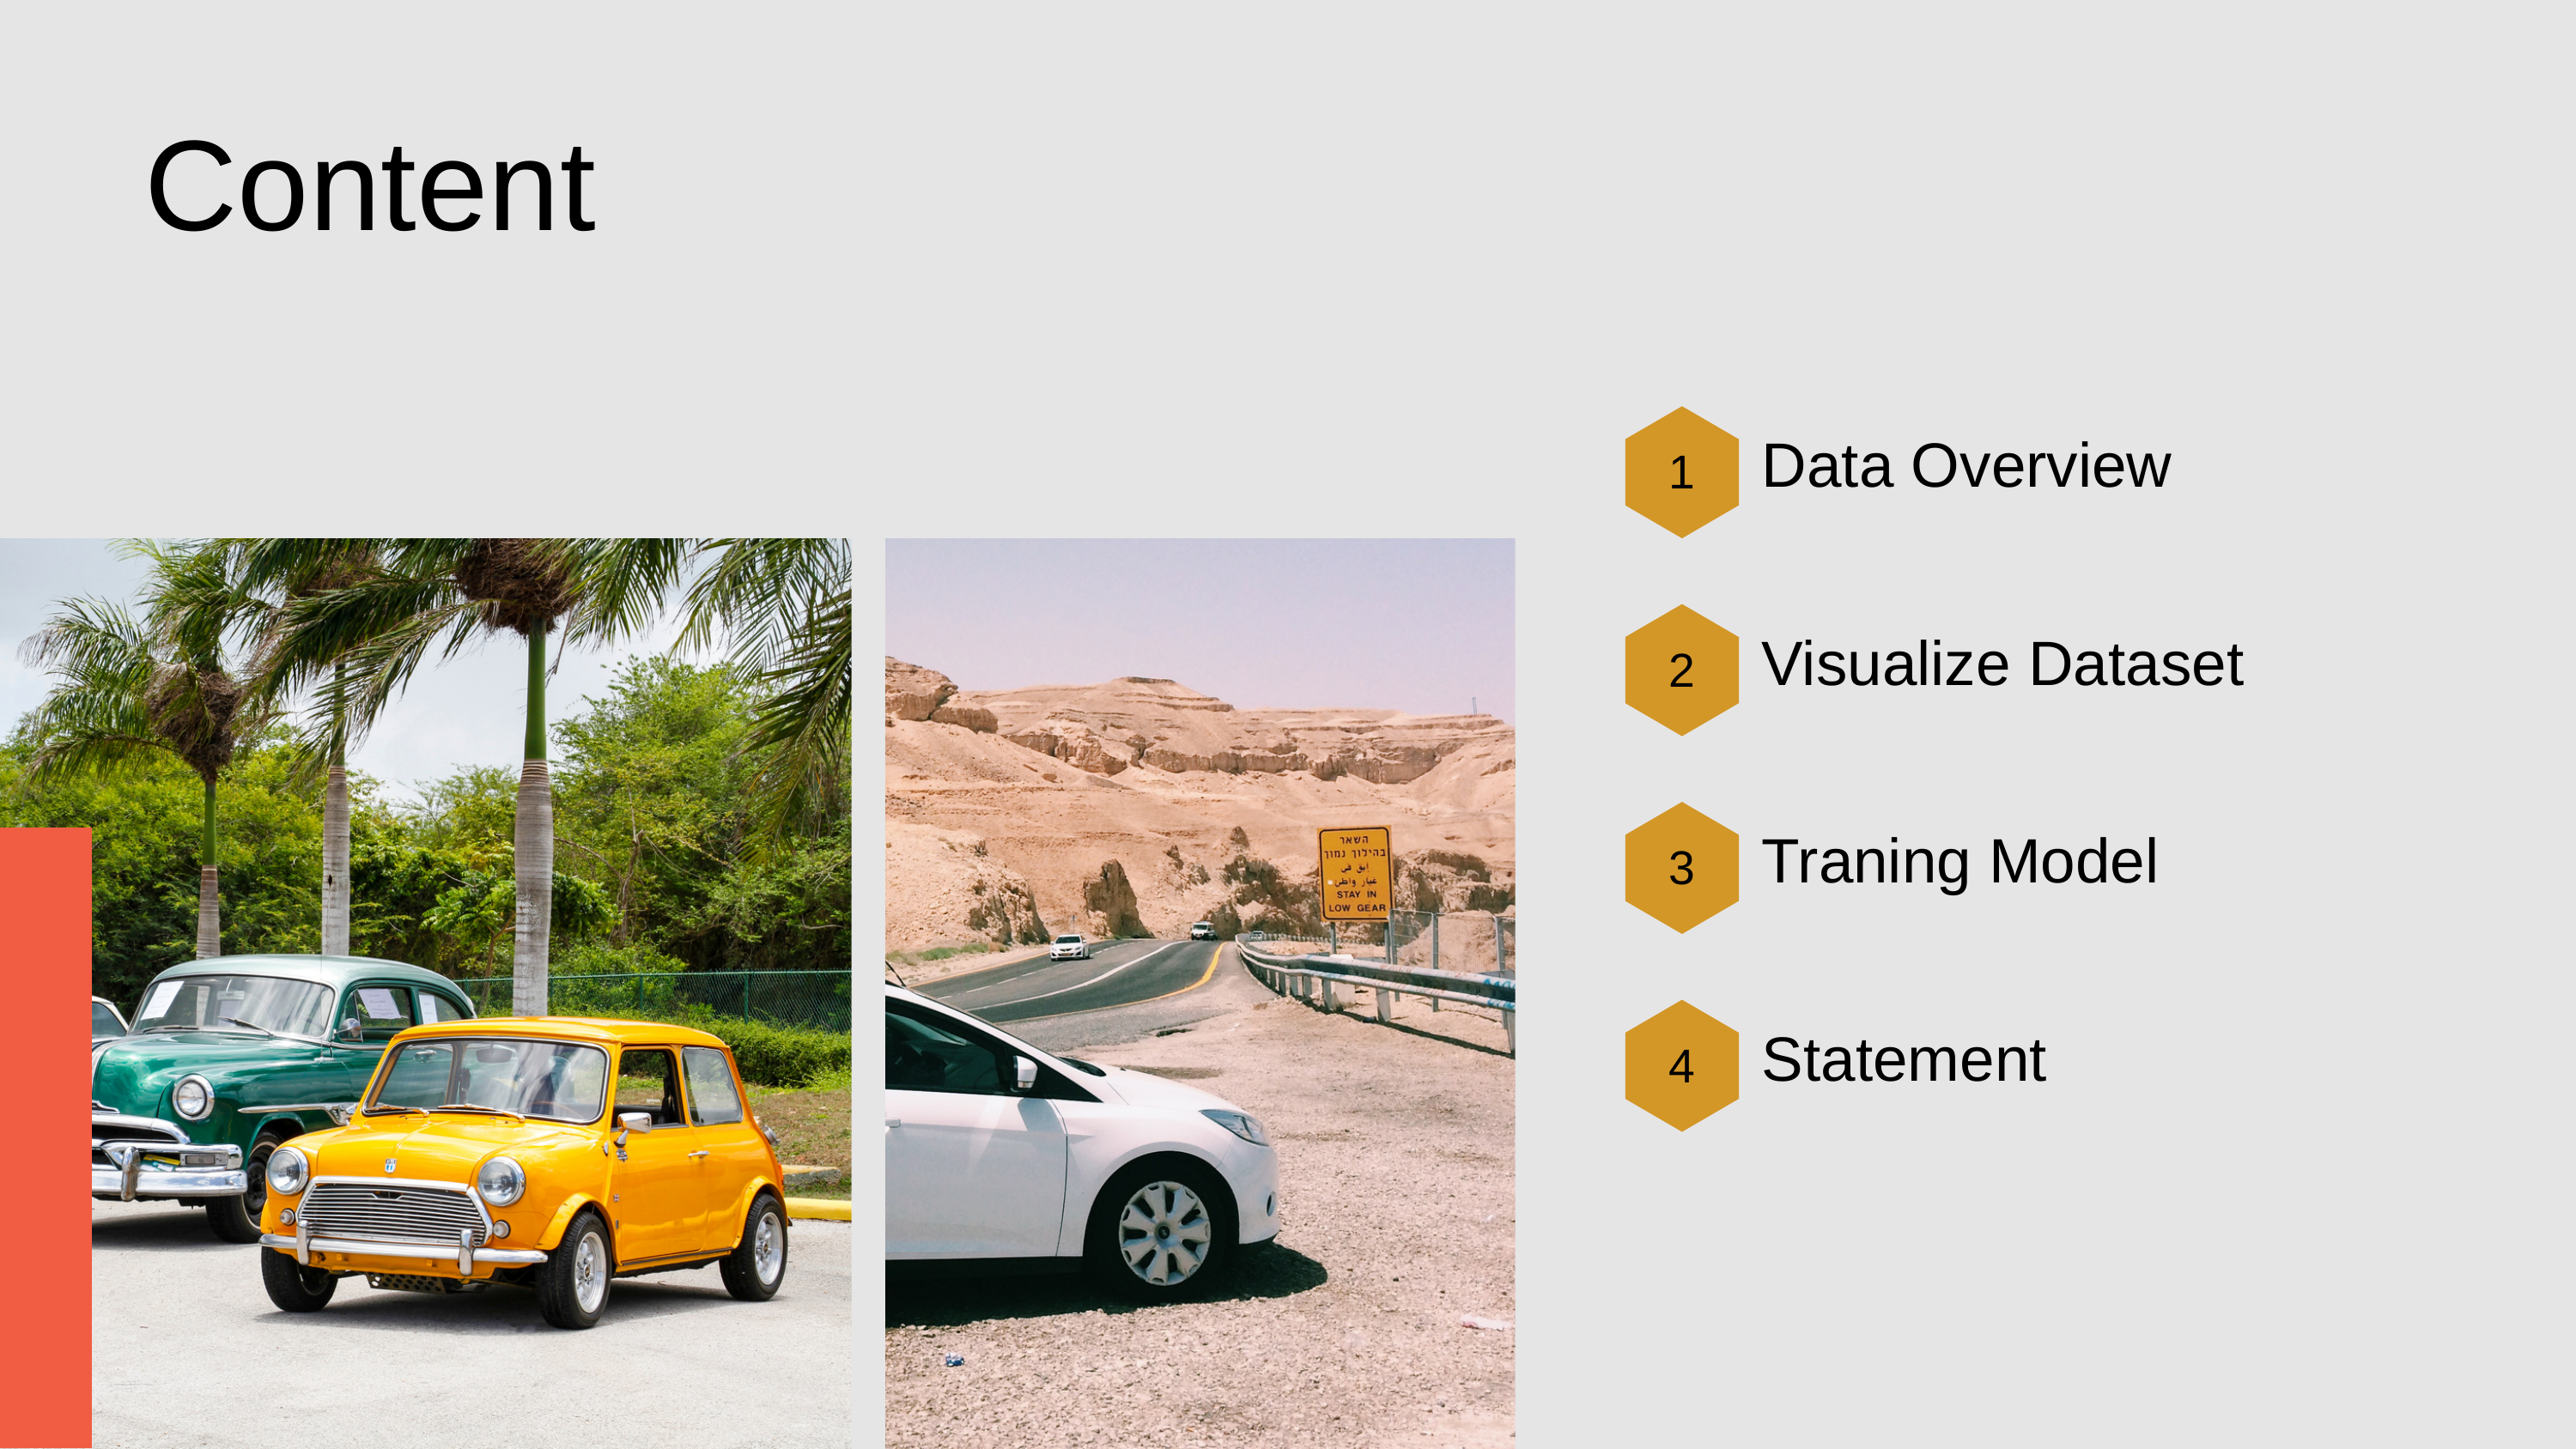

Content

1
Data Overview

2
Visualize Dataset

3
Traning Model

4
Statement